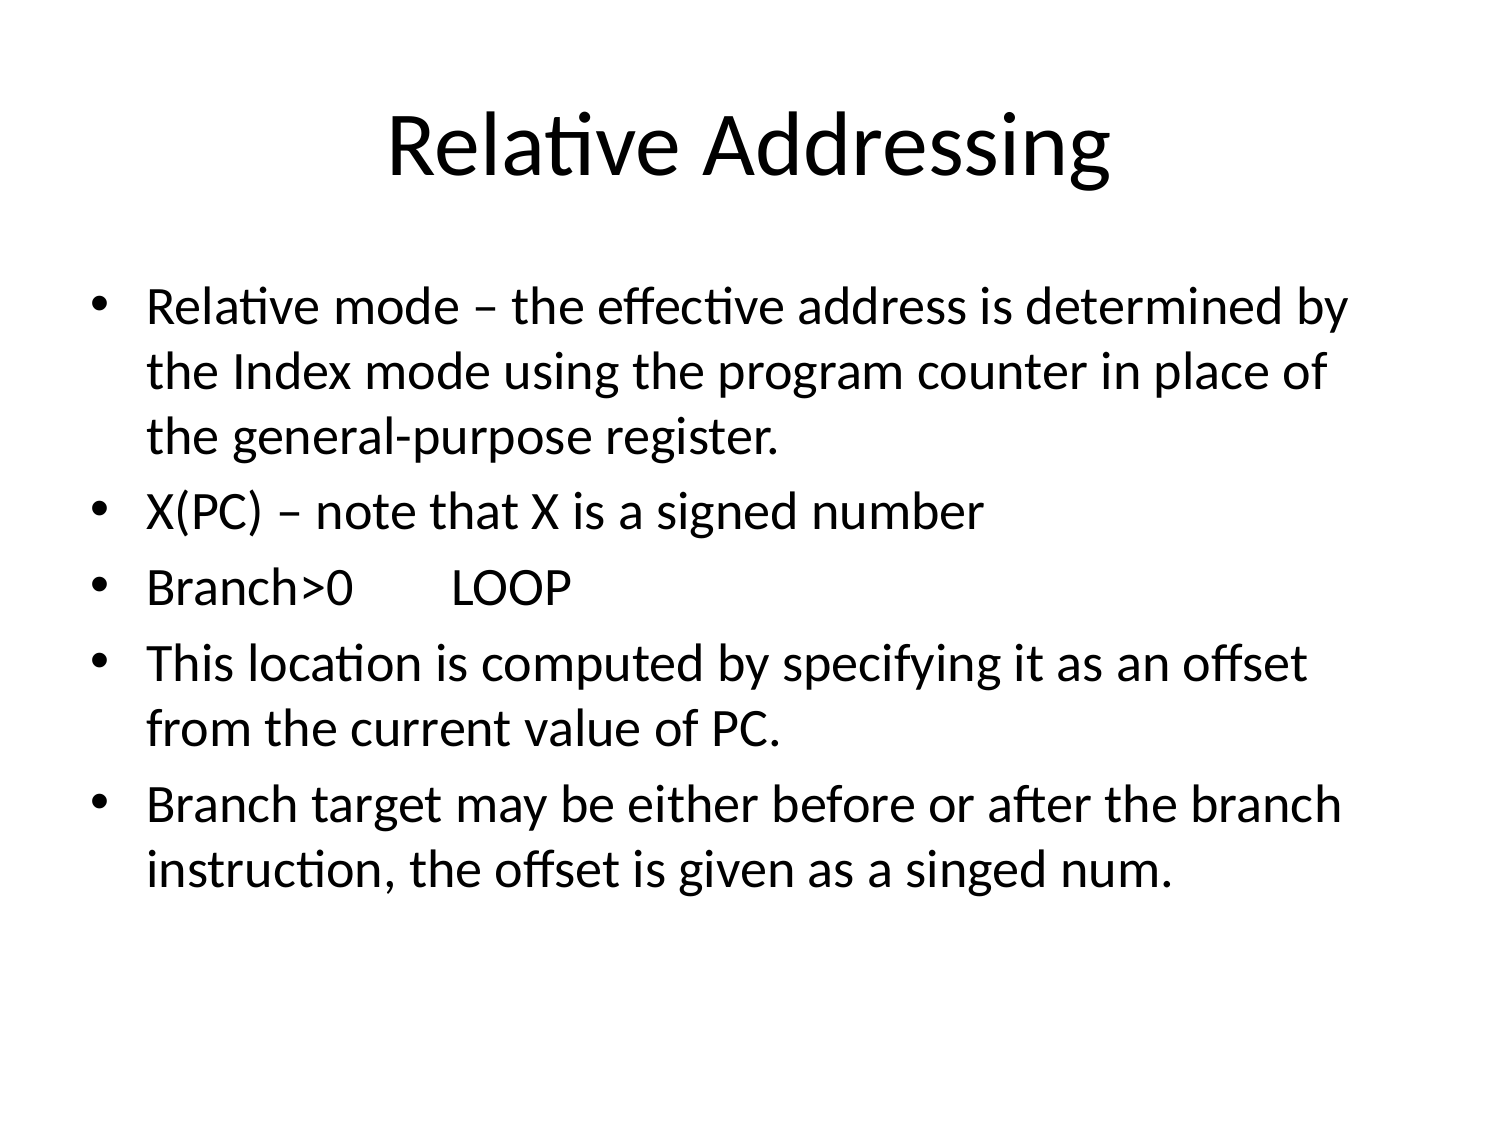

# Relative Addressing
Relative mode – the effective address is determined by the Index mode using the program counter in place of the general-purpose register.
X(PC) – note that X is a signed number
Branch>0        LOOP
This location is computed by specifying it as an offset from the current value of PC.
Branch target may be either before or after the branch instruction, the offset is given as a singed num.